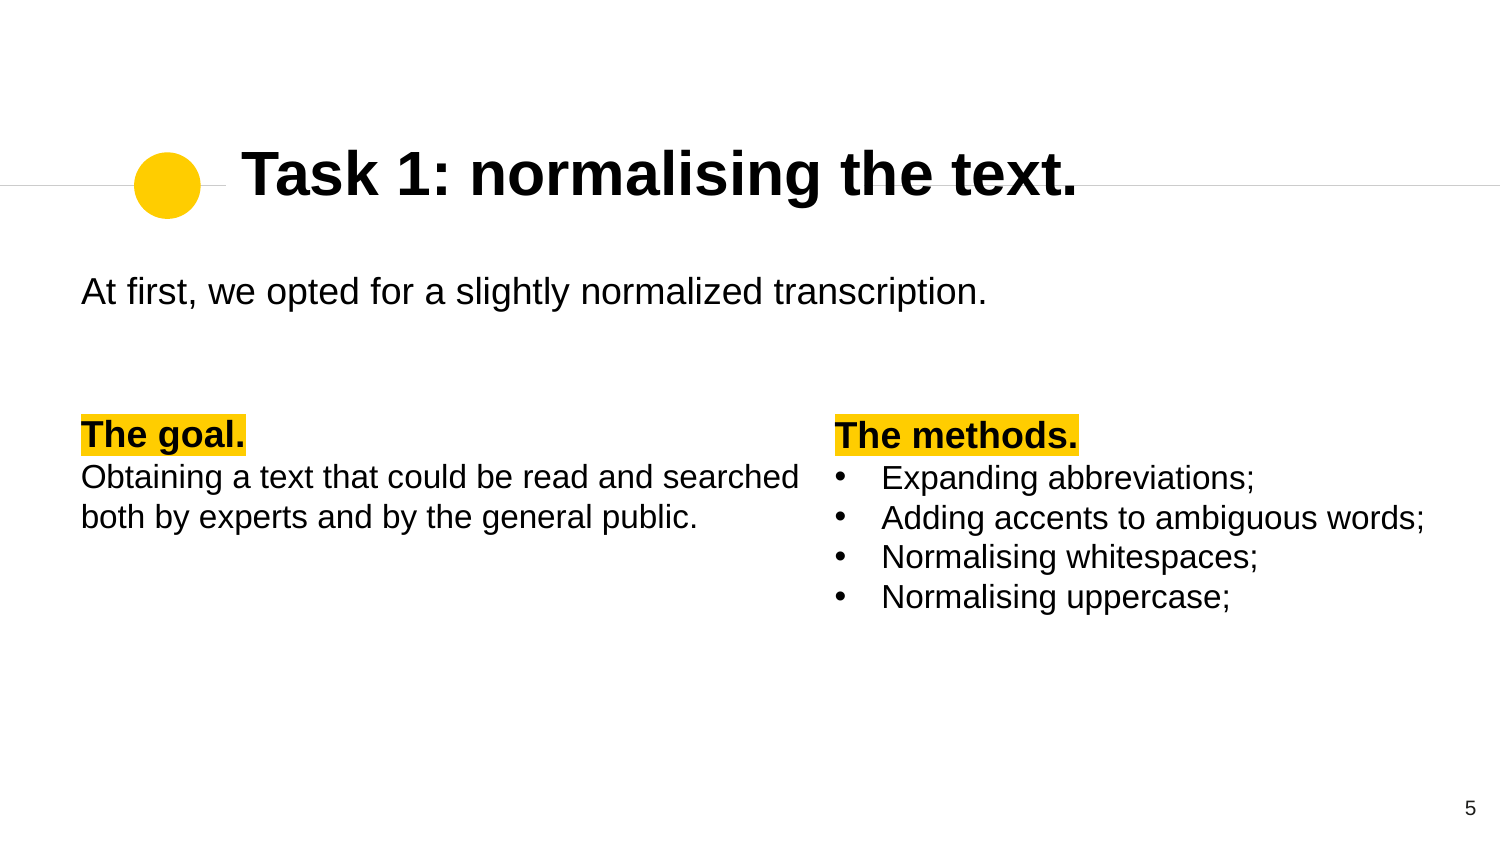

# Task 1: normalising the text.

At first, we opted for a slightly normalized transcription.
The goal.
Obtaining a text that could be read and searched both by experts and by the general public.

The methods.
Expanding abbreviations;
Adding accents to ambiguous words;
Normalising whitespaces;
Normalising uppercase;

5